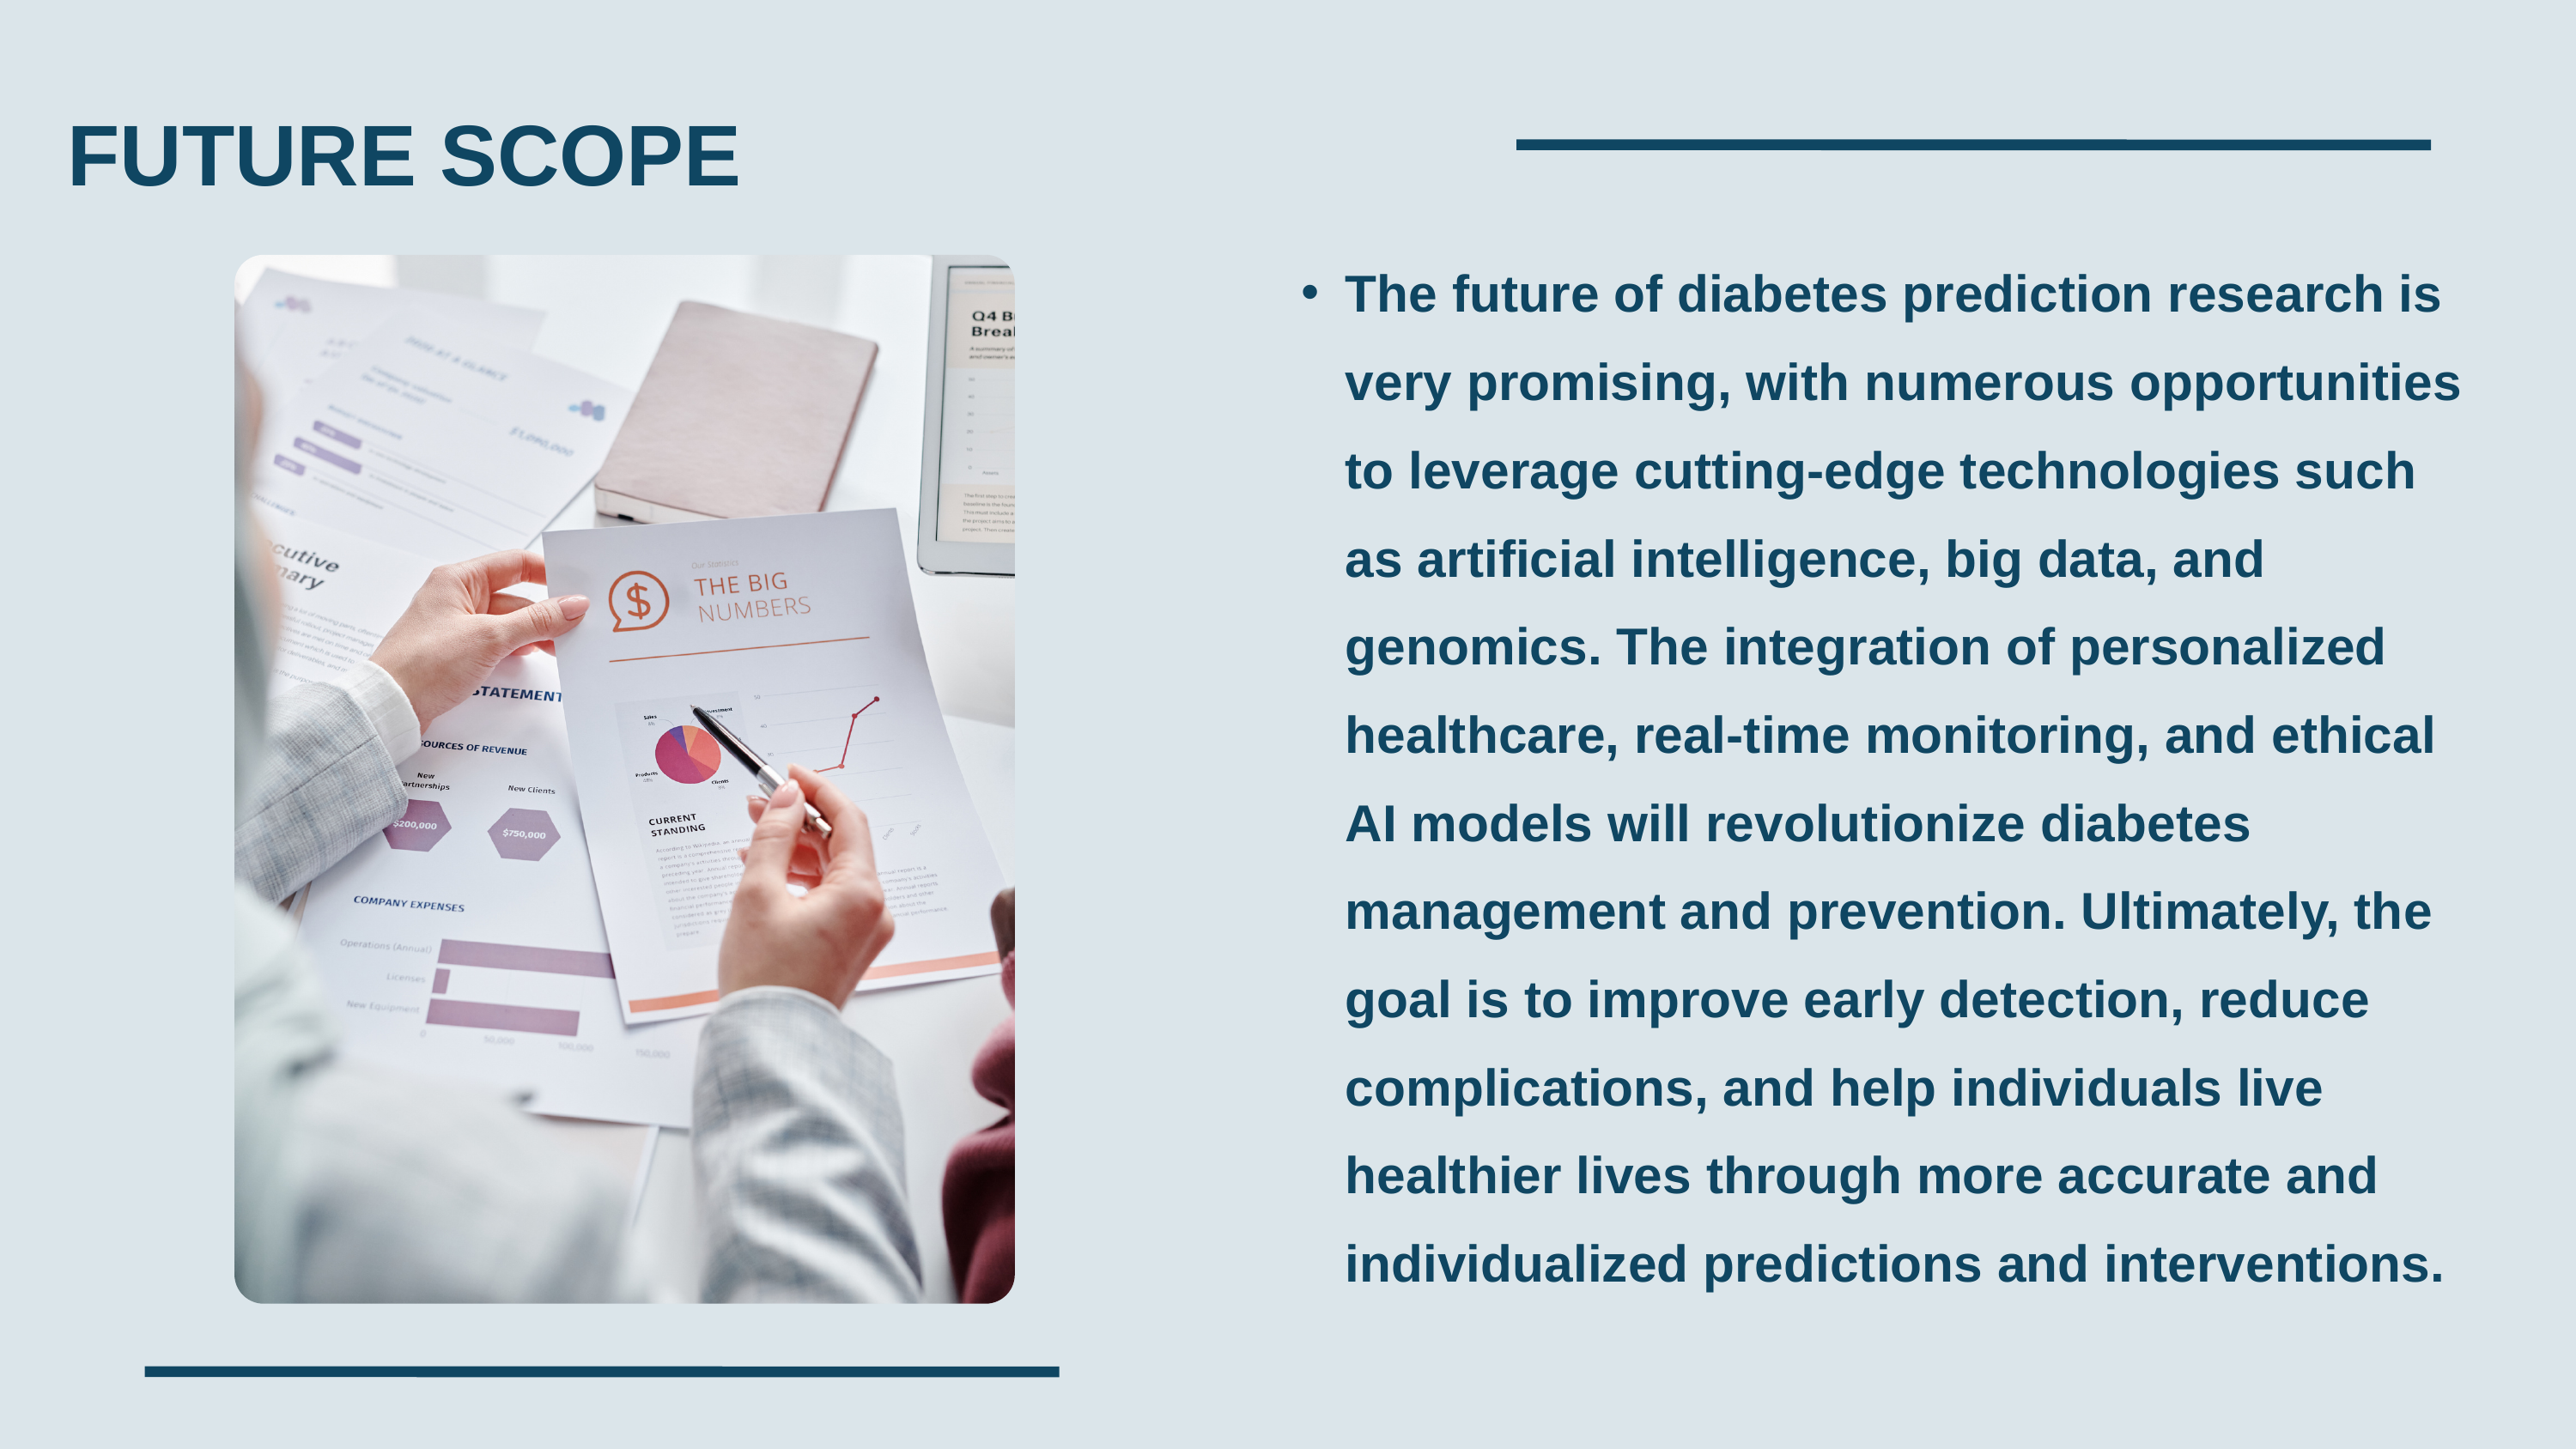

FUTURE SCOPE

The future of diabetes prediction research is very promising, with numerous opportunities to leverage cutting-edge technologies such as artificial intelligence, big data, and genomics. The integration of personalized healthcare, real-time monitoring, and ethical AI models will revolutionize diabetes management and prevention. Ultimately, the goal is to improve early detection, reduce complications, and help individuals live healthier lives through more accurate and individualized predictions and interventions.